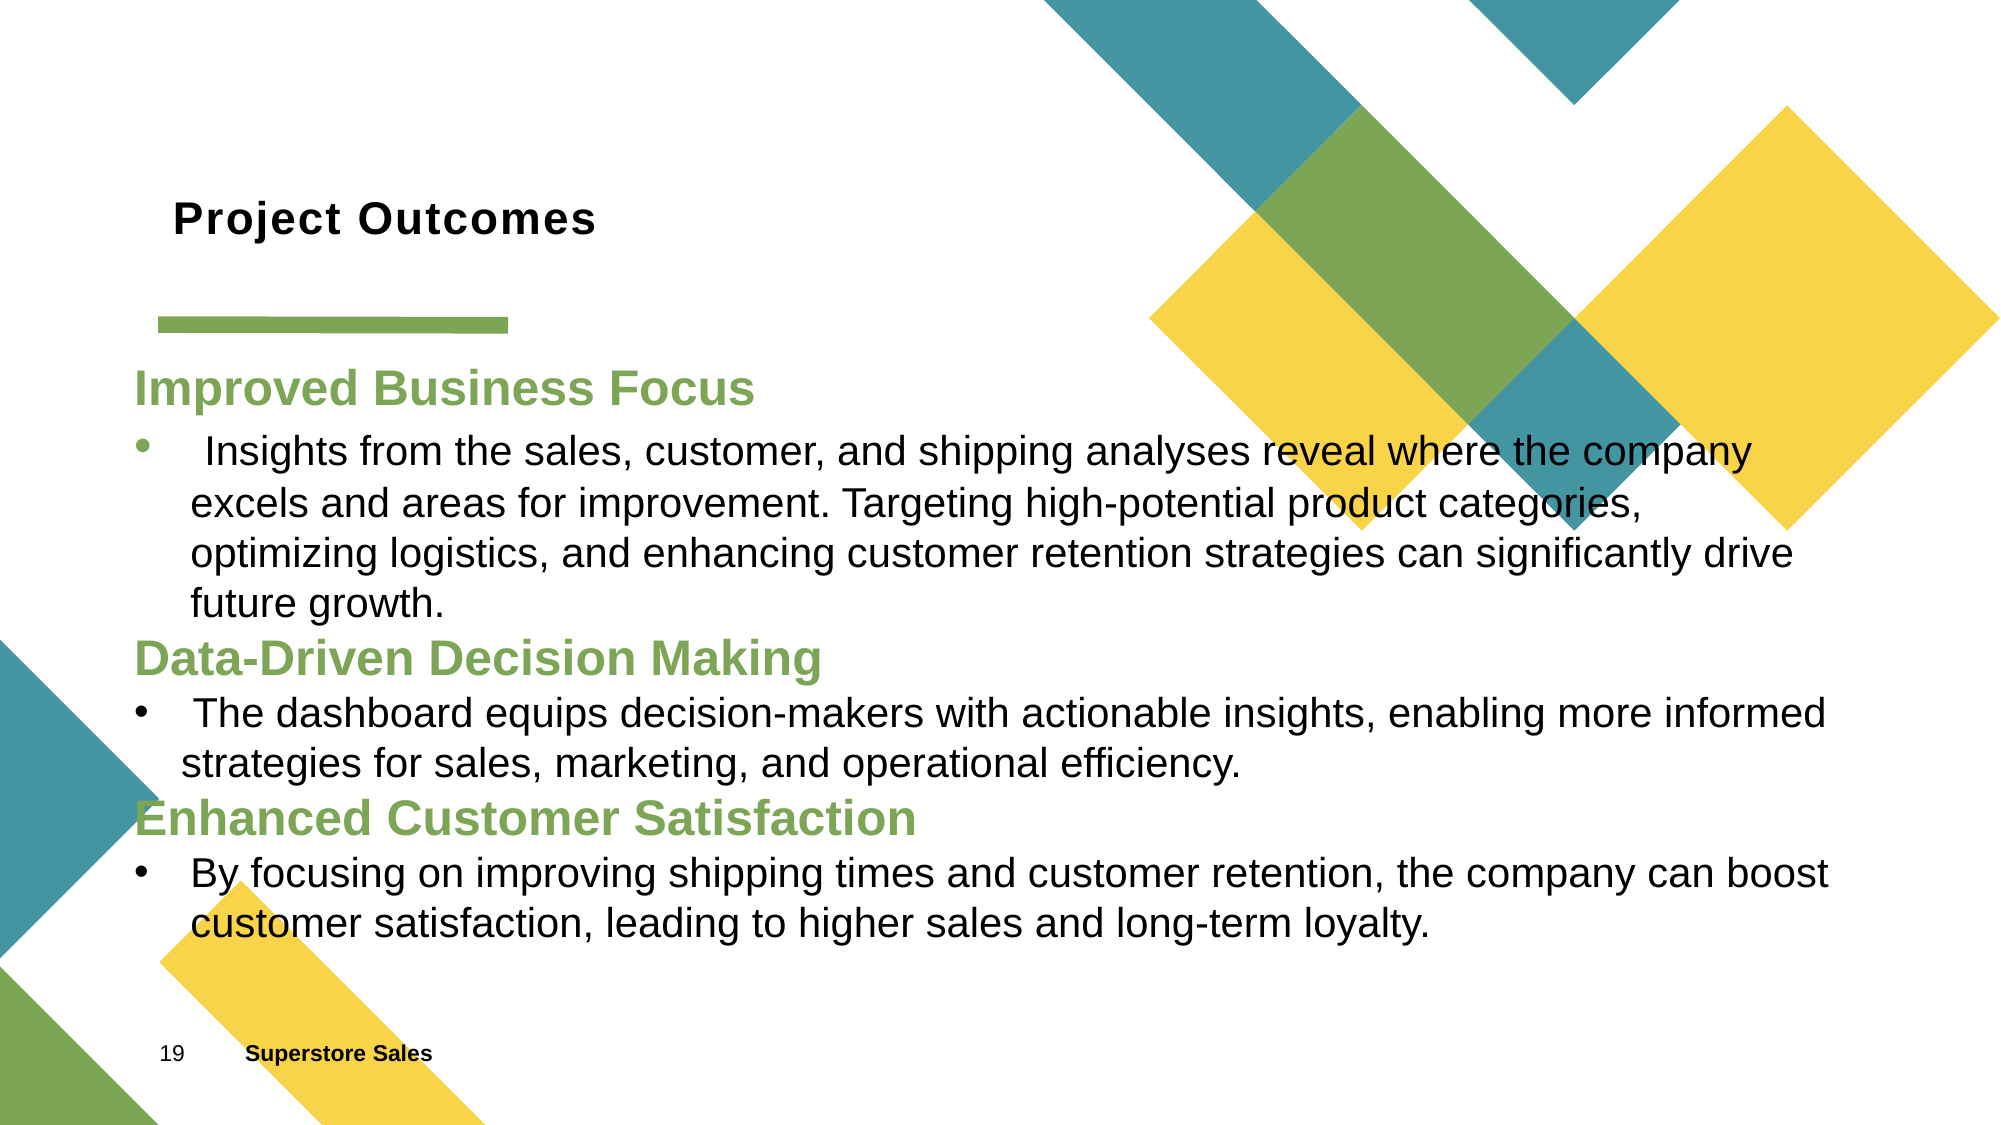

# Project Outcomes
Improved Business Focus
 Insights from the sales, customer, and shipping analyses reveal where the company excels and areas for improvement. Targeting high-potential product categories, optimizing logistics, and enhancing customer retention strategies can significantly drive future growth.
Data-Driven Decision Making
 The dashboard equips decision-makers with actionable insights, enabling more informed strategies for sales, marketing, and operational efficiency.
Enhanced Customer Satisfaction
By focusing on improving shipping times and customer retention, the company can boost customer satisfaction, leading to higher sales and long-term loyalty.
19
Superstore Sales